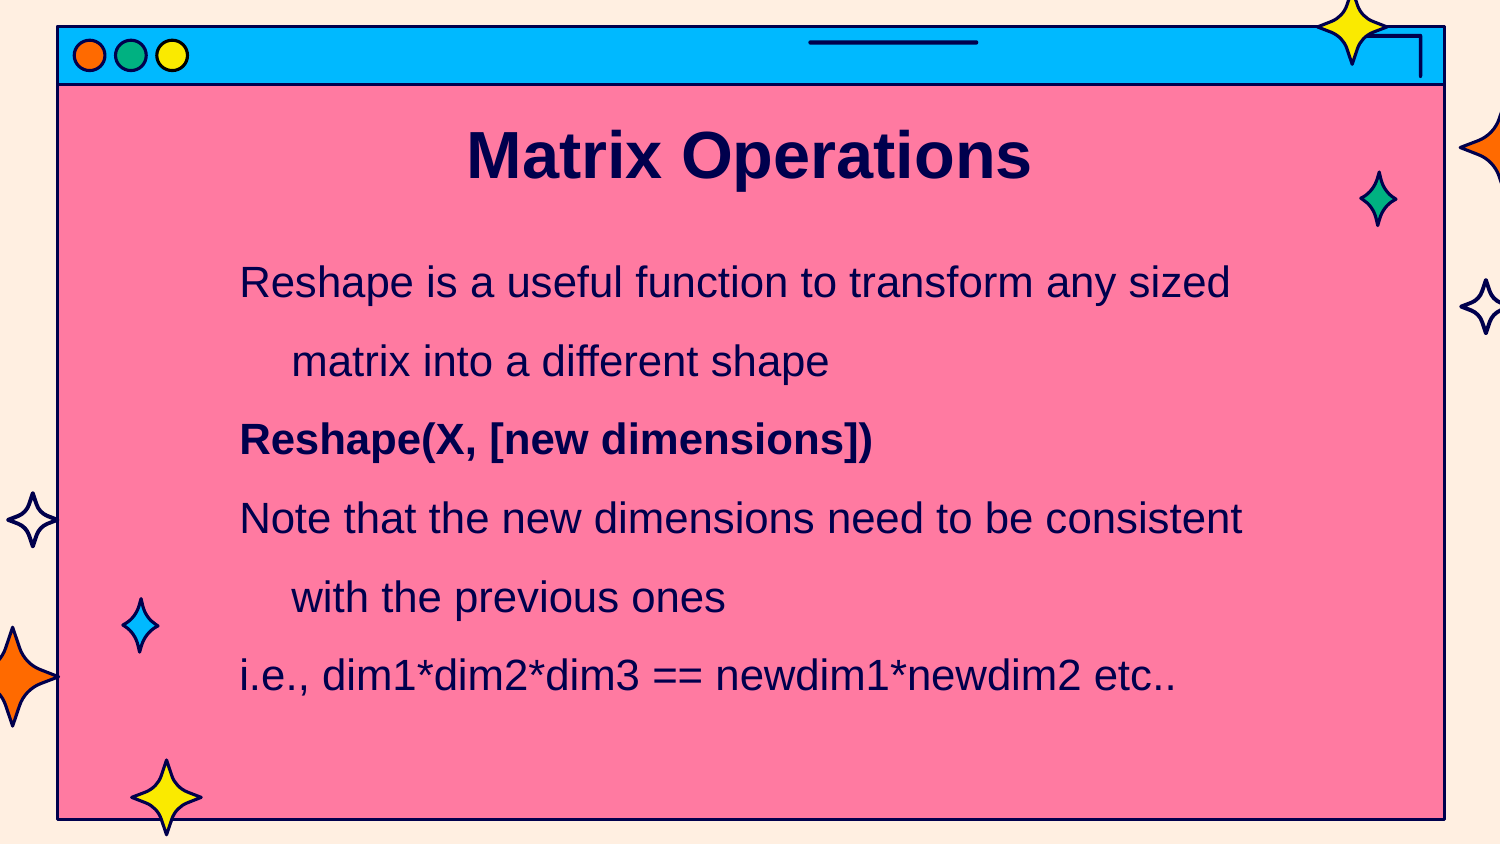

# Matrix Operations

Reshape is a useful function to transform any sized matrix into a different shape
Reshape(X, [new dimensions])
Note that the new dimensions need to be consistent with the previous ones
i.e., dim1*dim2*dim3 == newdim1*newdim2 etc..